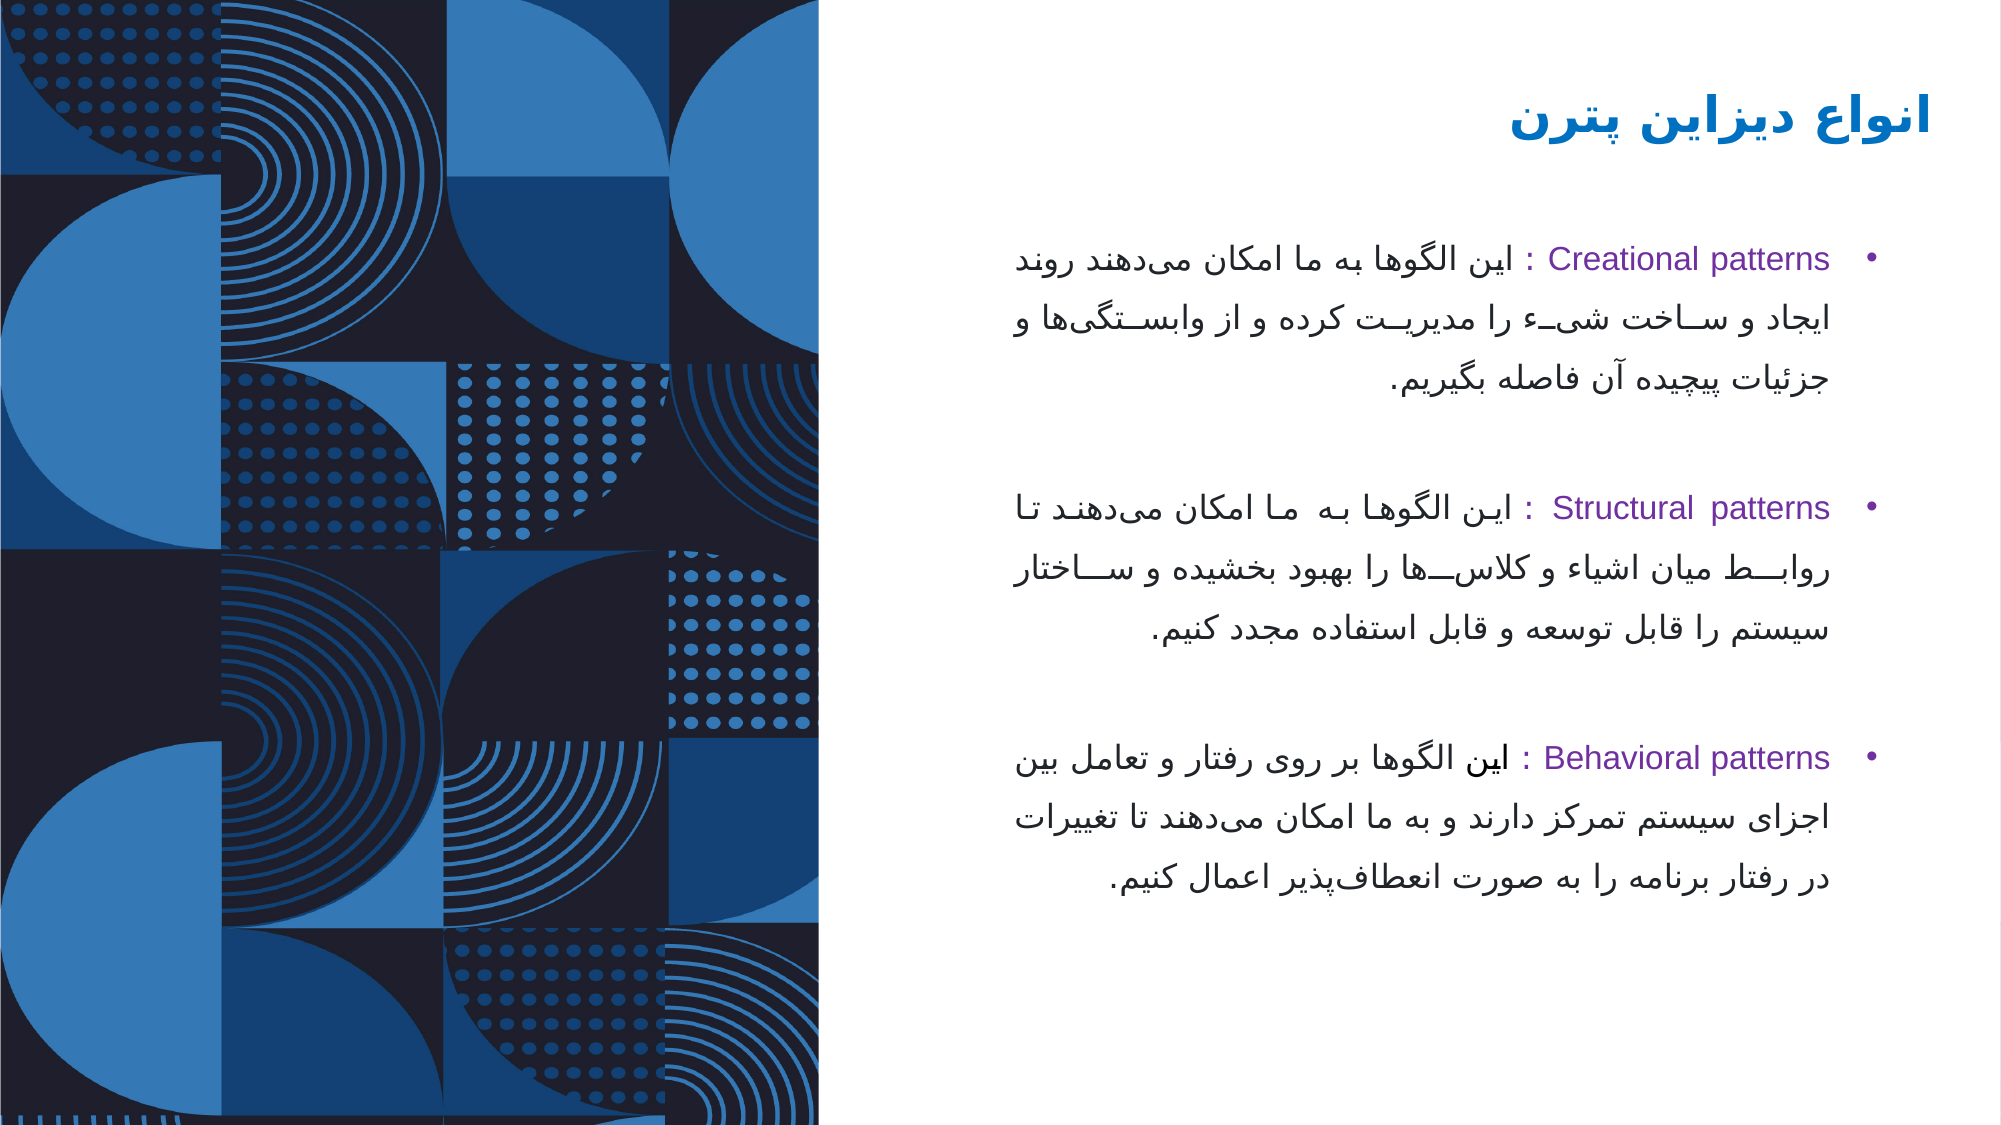

انواع دیزاین پترن

Creational patterns : این الگوها به ما امکان می‌دهند روند ایجاد و ساخت شیء را مدیریت کرده و از وابستگی‌ها و جزئیات پیچیده آن فاصله بگیریم.

Structural patterns : این الگوها به ما امکان می‌دهند تا روابط میان اشیاء و کلاس‌ها را بهبود بخشیده و ساختار سیستم را قابل توسعه و قابل استفاده مجدد کنیم.

Behavioral patterns : این الگوها بر روی رفتار و تعامل بین اجزای سیستم تمرکز دارند و به ما امکان می‌دهند تا تغییرات در رفتار برنامه را به صورت انعطاف‌پذیر اعمال کنیم.